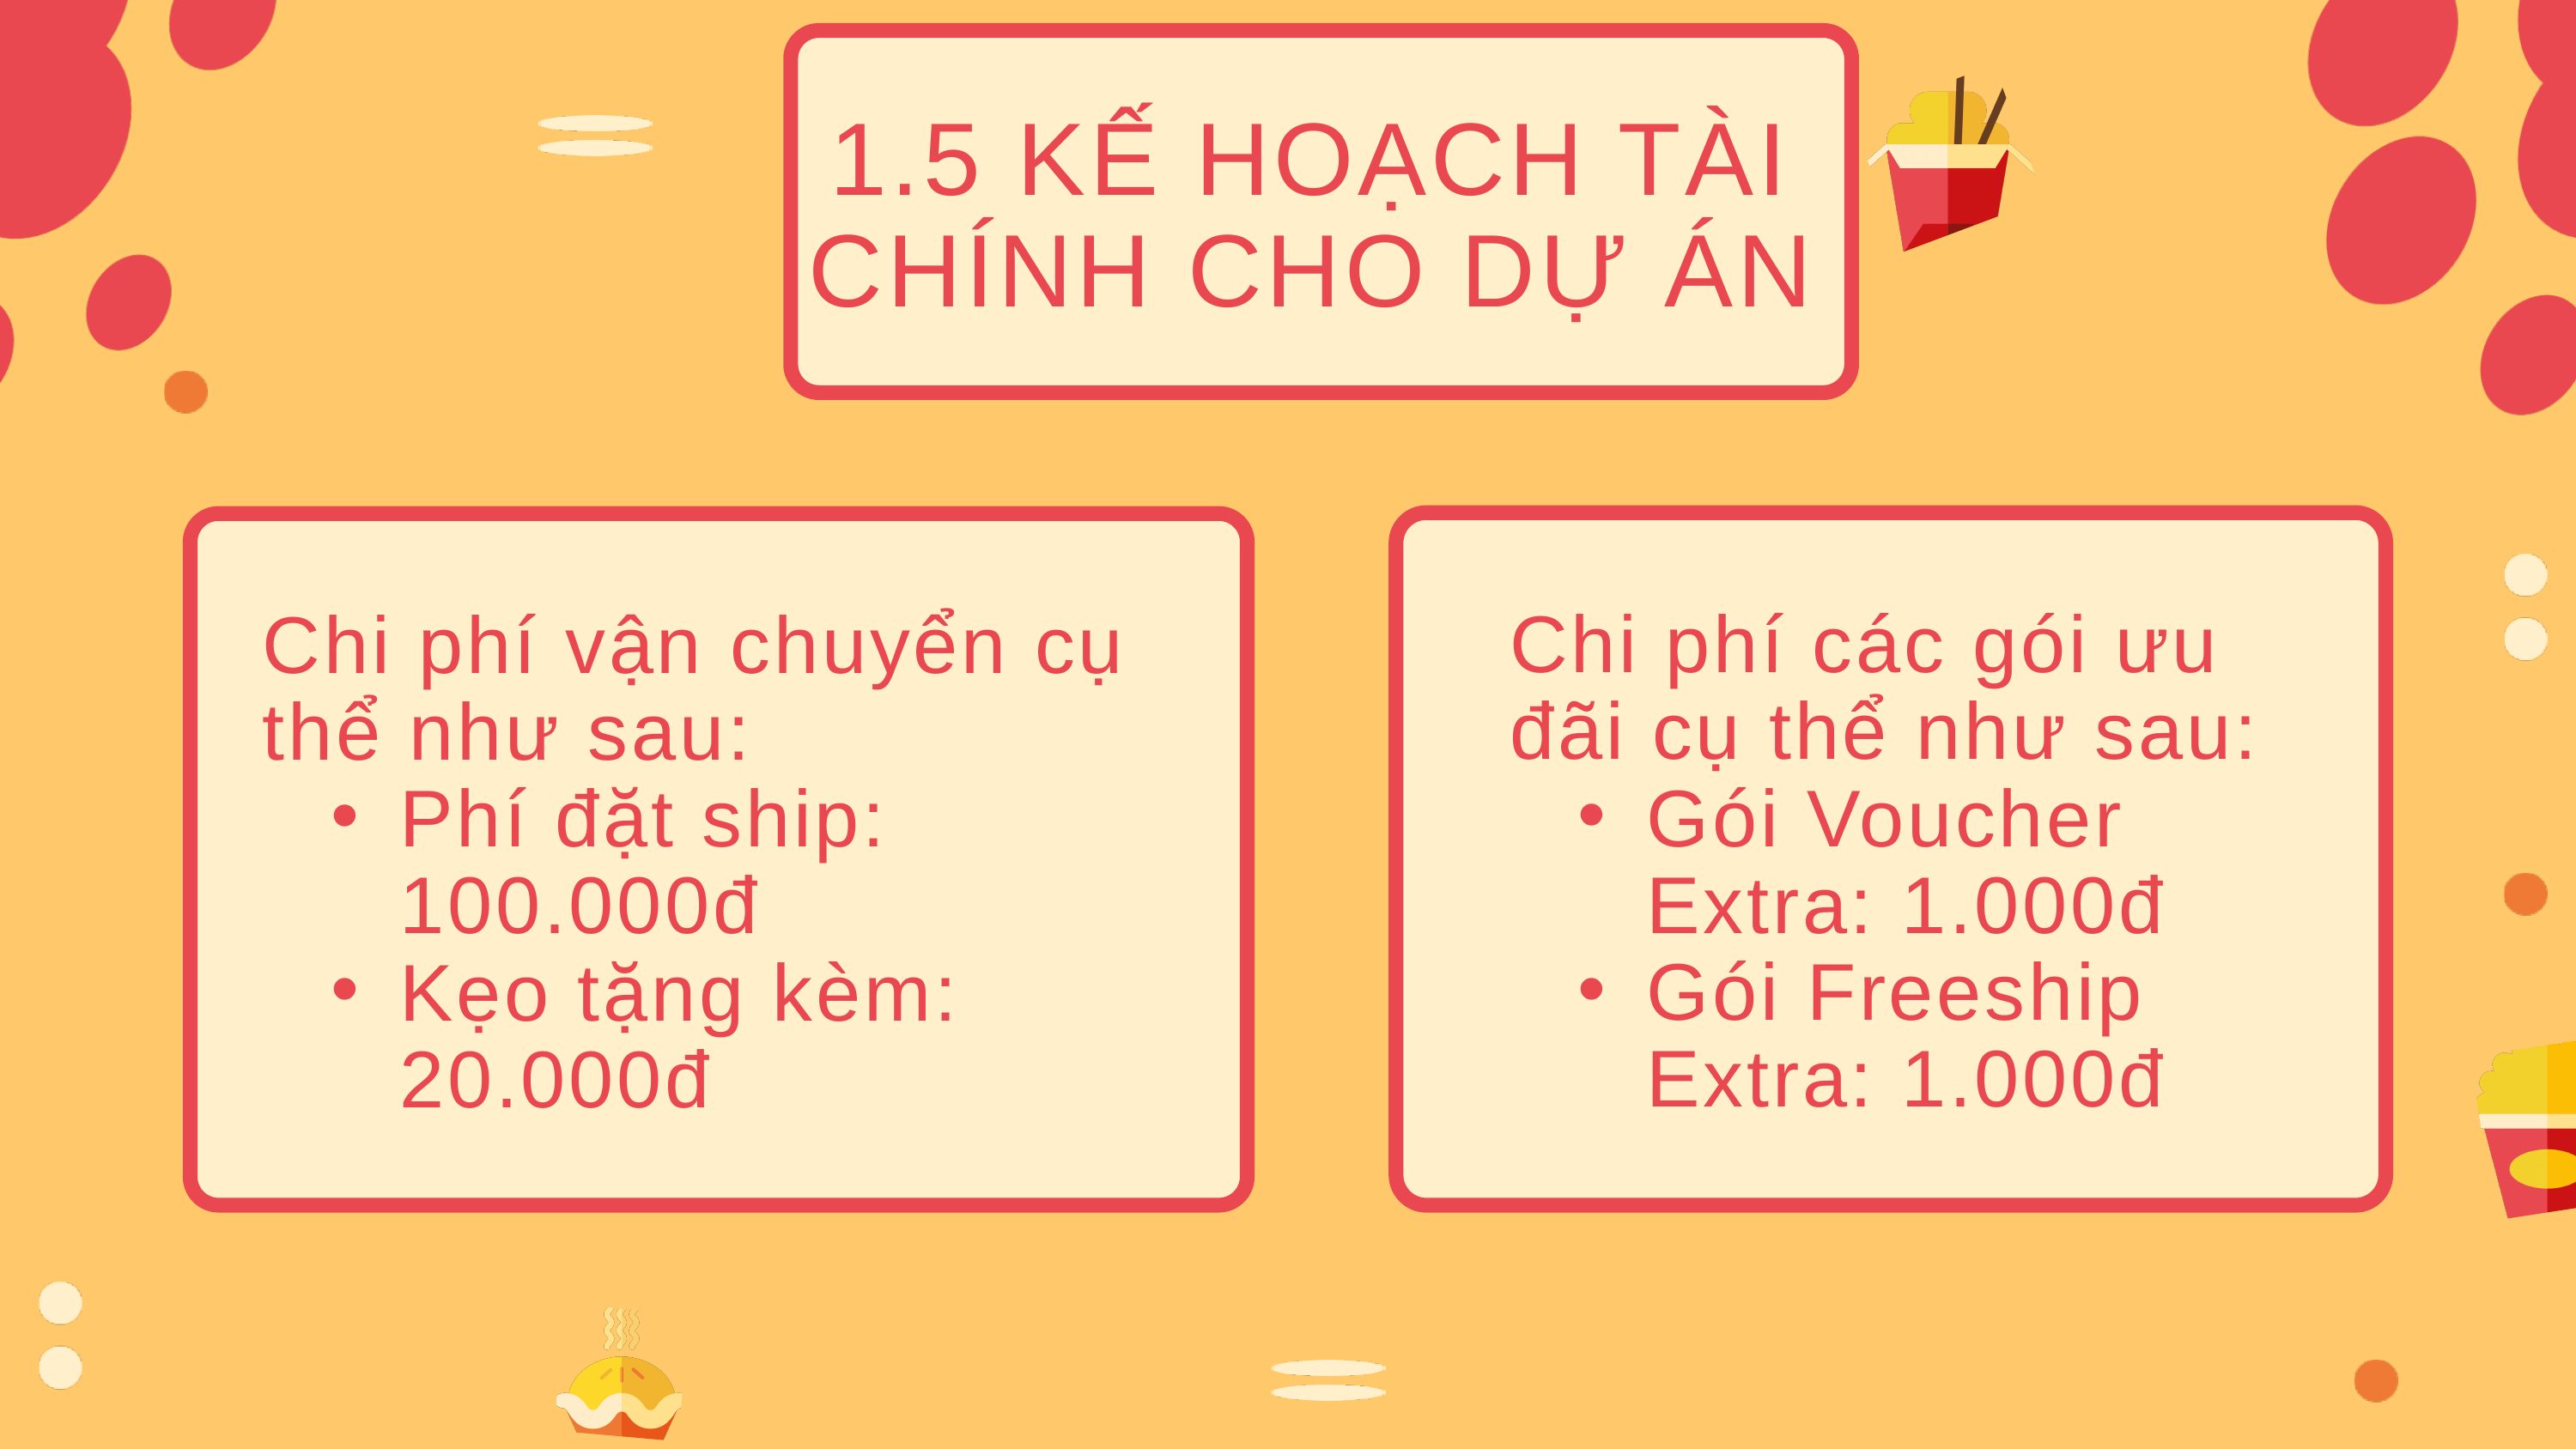

1.5 KẾ HOẠCH TÀI CHÍNH CHO DỰ ÁN

Chi phí các gói ưu đãi cụ thể như sau:
Gói Voucher Extra: 1.000đ
Gói Freeship Extra: 1.000đ
Chi phí vận chuyển cụ thể như sau:
Phí đặt ship: 100.000đ
Kẹo tặng kèm: 20.000đ